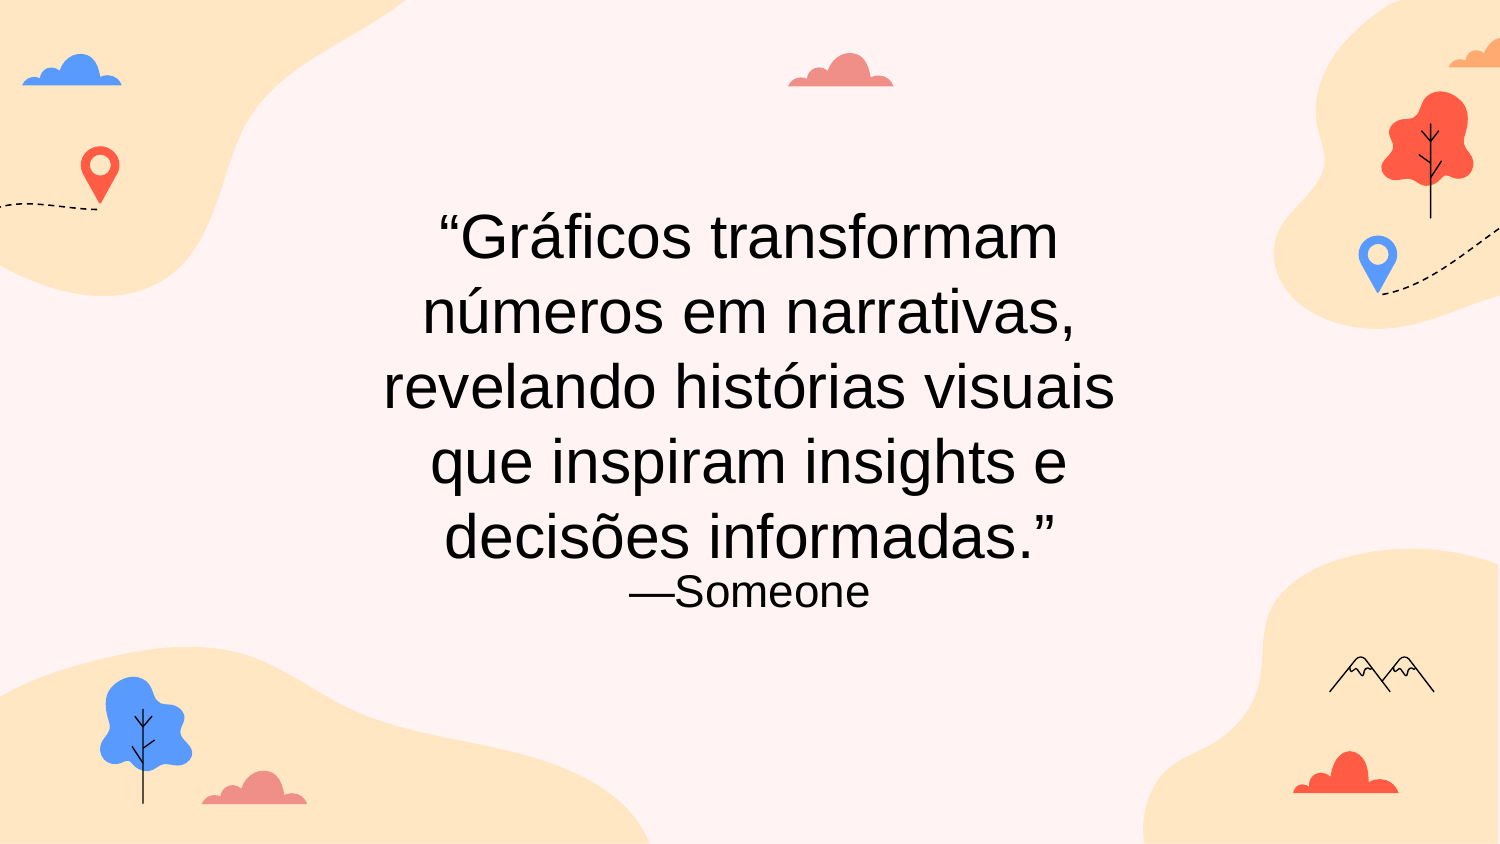

“Gráficos transformam números em narrativas, revelando histórias visuais que inspiram insights e decisões informadas.”
# —Someone